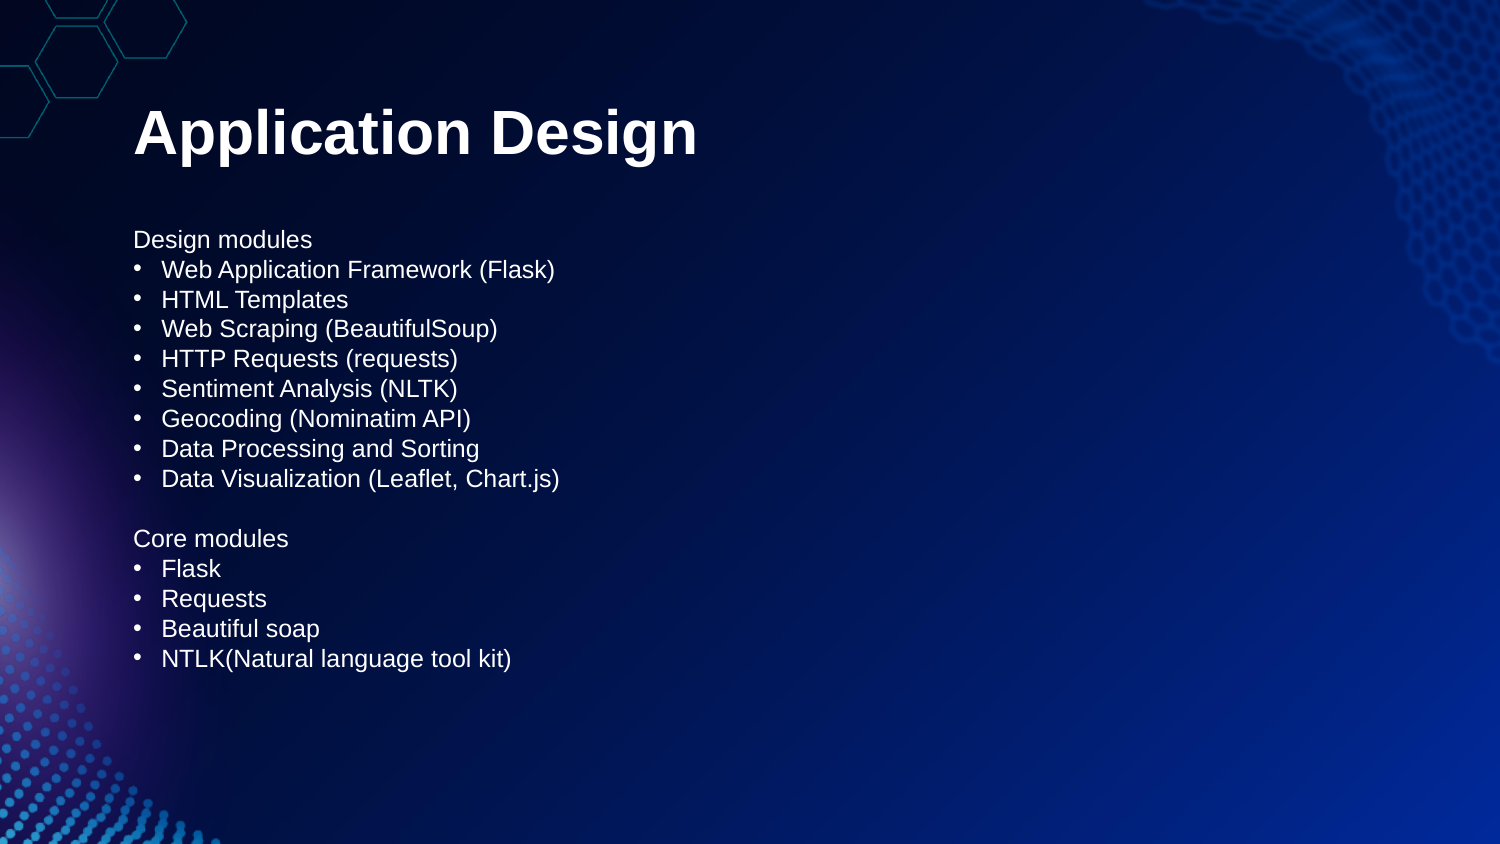

# Application Design
Design modules
Web Application Framework (Flask)
HTML Templates
Web Scraping (BeautifulSoup)
HTTP Requests (requests)
Sentiment Analysis (NLTK)
Geocoding (Nominatim API)
Data Processing and Sorting
Data Visualization (Leaflet, Chart.js)

Core modules
Flask
Requests
Beautiful soap
NTLK(Natural language tool kit)